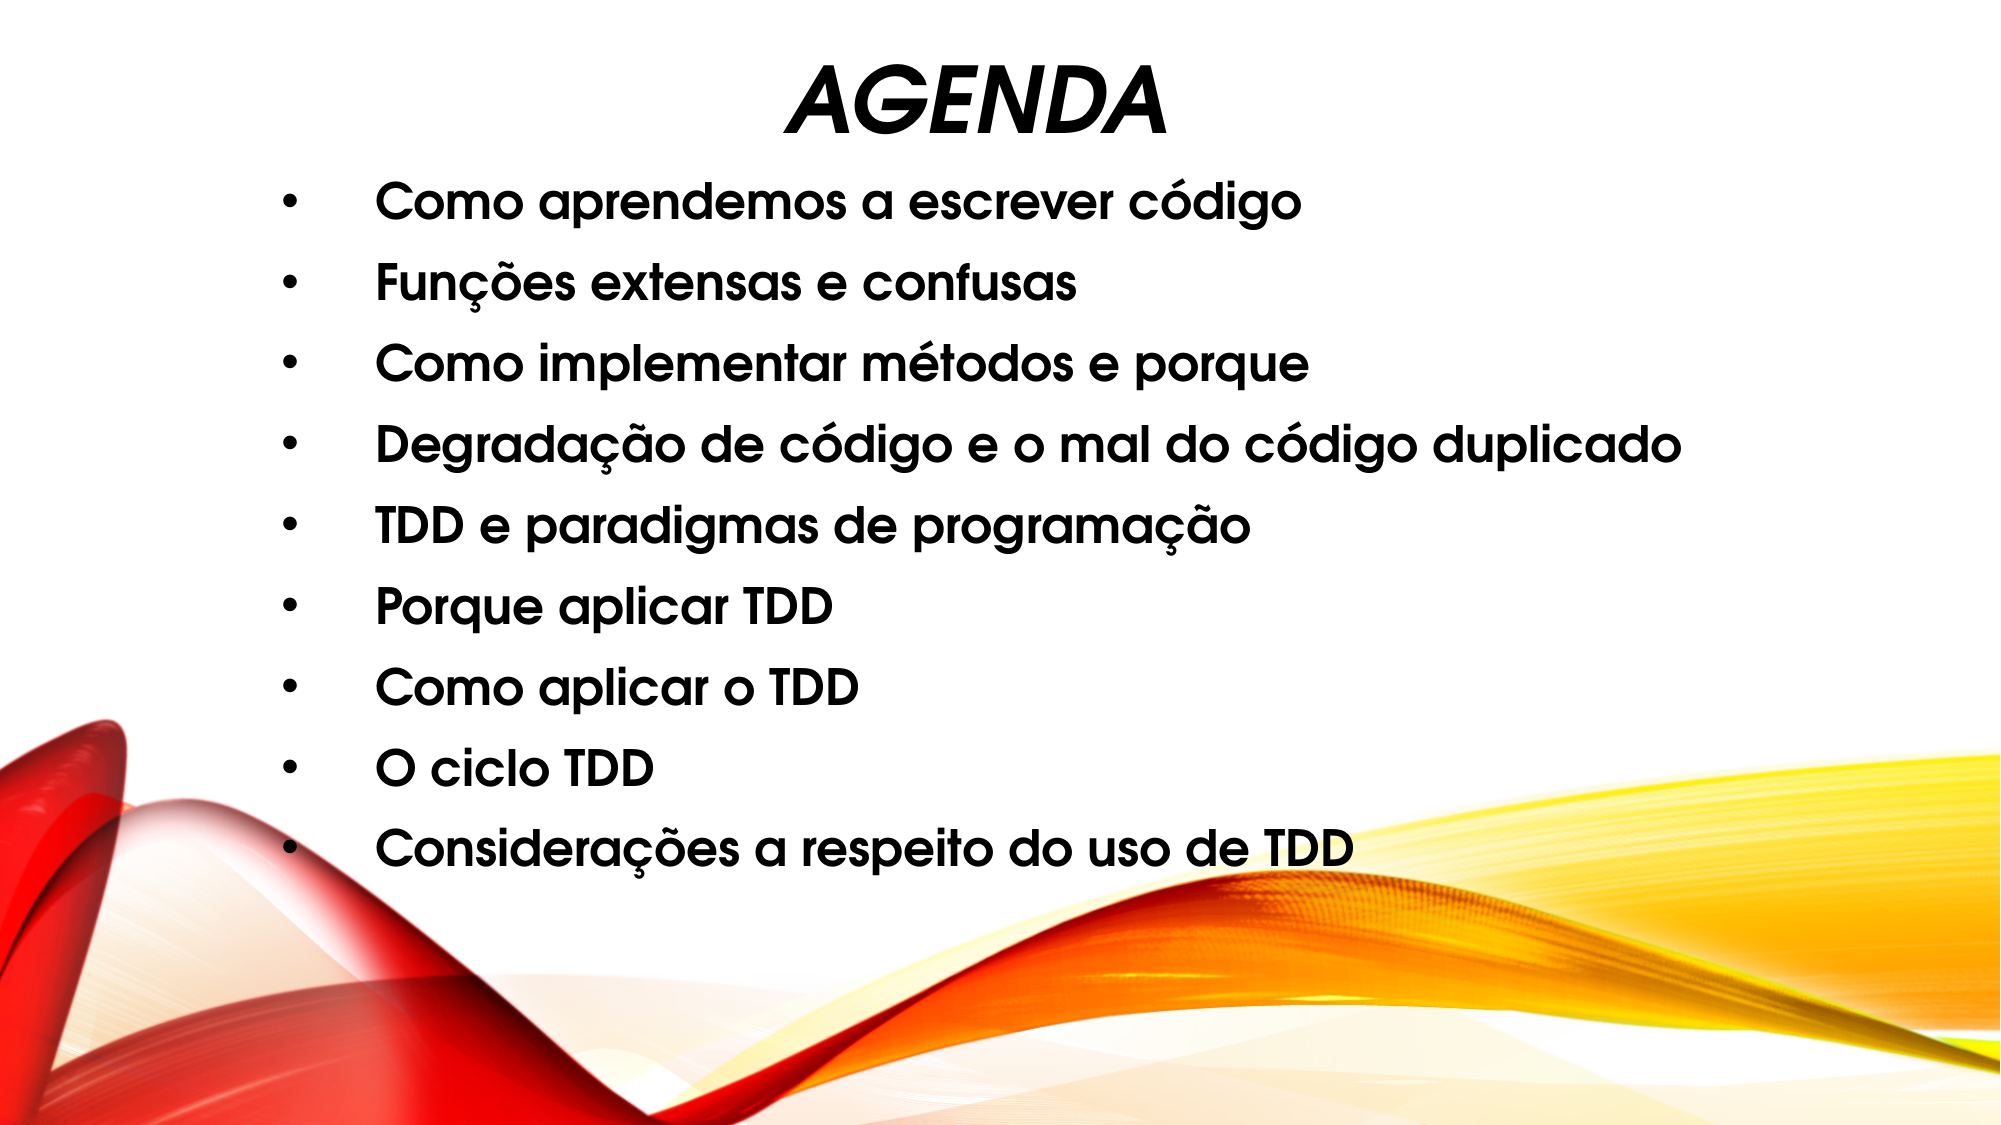

# Agenda
Como aprendemos a escrever código
Funções extensas e confusas
Como implementar métodos e porque
Degradação de código e o mal do código duplicado
TDD e paradigmas de programação
Porque aplicar TDD
Como aplicar o TDD
O ciclo TDD
Considerações a respeito do uso de TDD